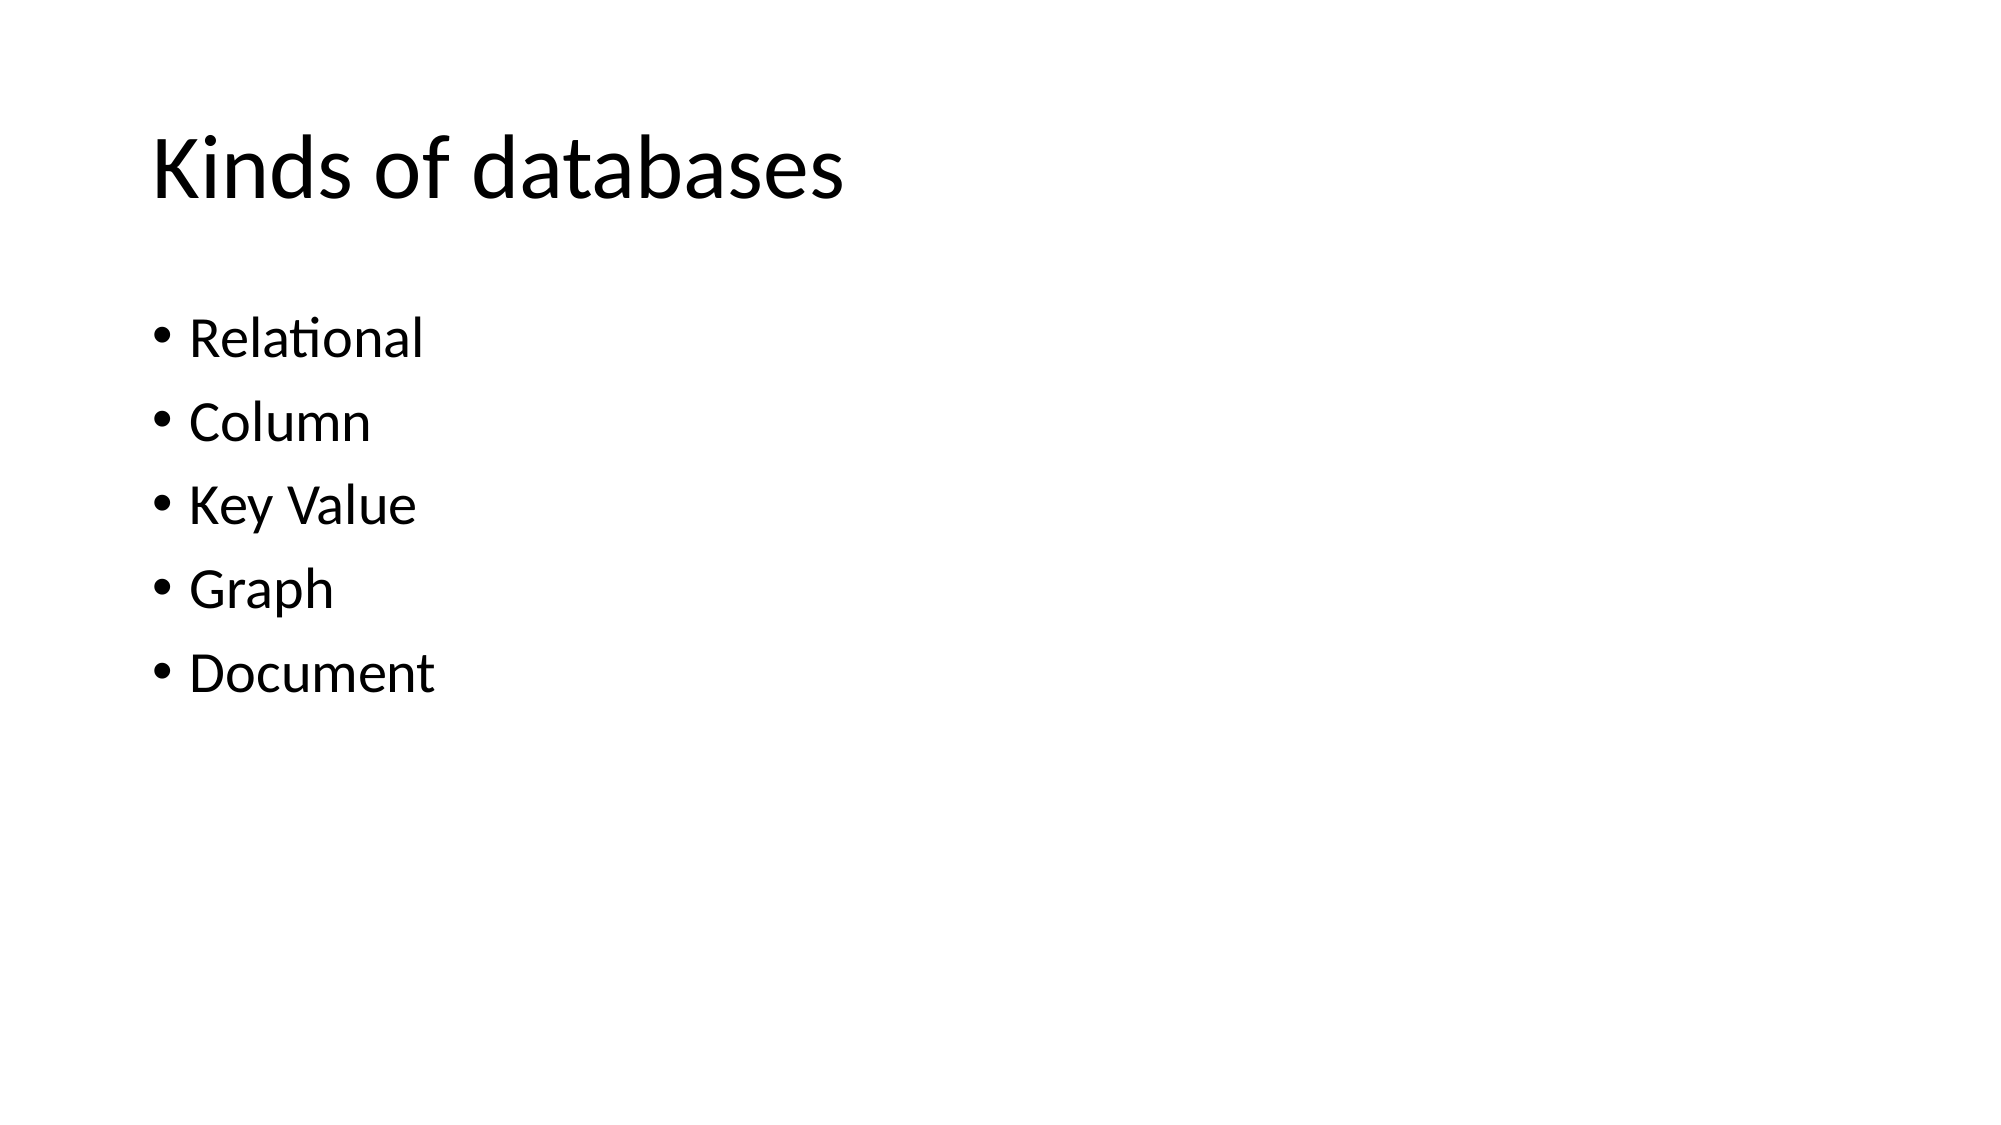

# Kinds of databases
Relational
Column
Key Value
Graph
Document